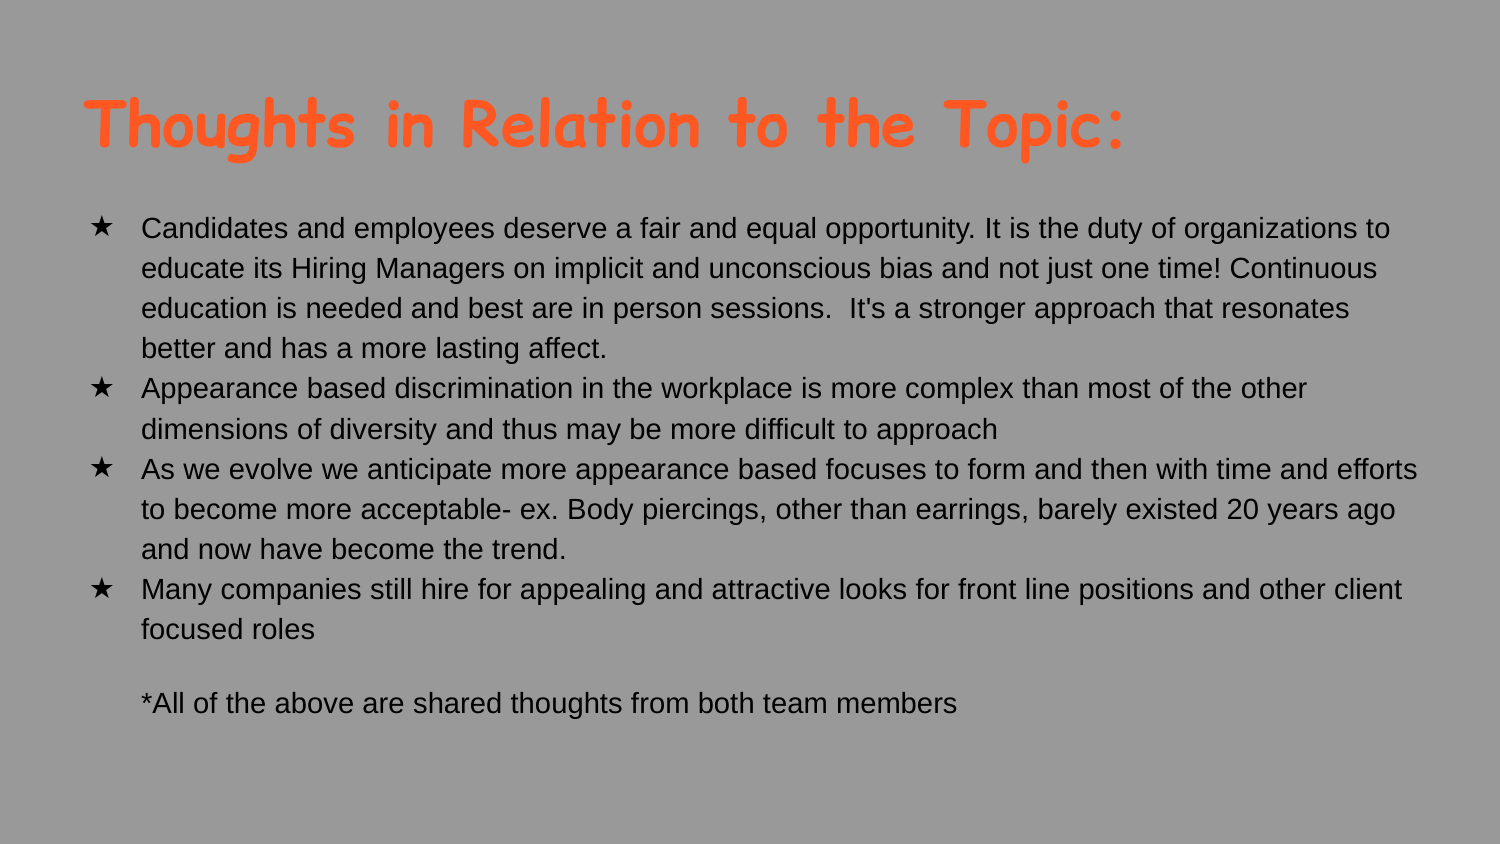

# Thoughts in Relation to the Topic:
Candidates and employees deserve a fair and equal opportunity. It is the duty of organizations to educate its Hiring Managers on implicit and unconscious bias and not just one time! Continuous education is needed and best are in person sessions.  It's a stronger approach that resonates better and has a more lasting affect.
Appearance based discrimination in the workplace is more complex than most of the other dimensions of diversity and thus may be more difficult to approach
As we evolve we anticipate more appearance based focuses to form and then with time and efforts to become more acceptable- ex. Body piercings, other than earrings, barely existed 20 years ago and now have become the trend.
Many companies still hire for appealing and attractive looks for front line positions and other client focused roles
*All of the above are shared thoughts from both team members